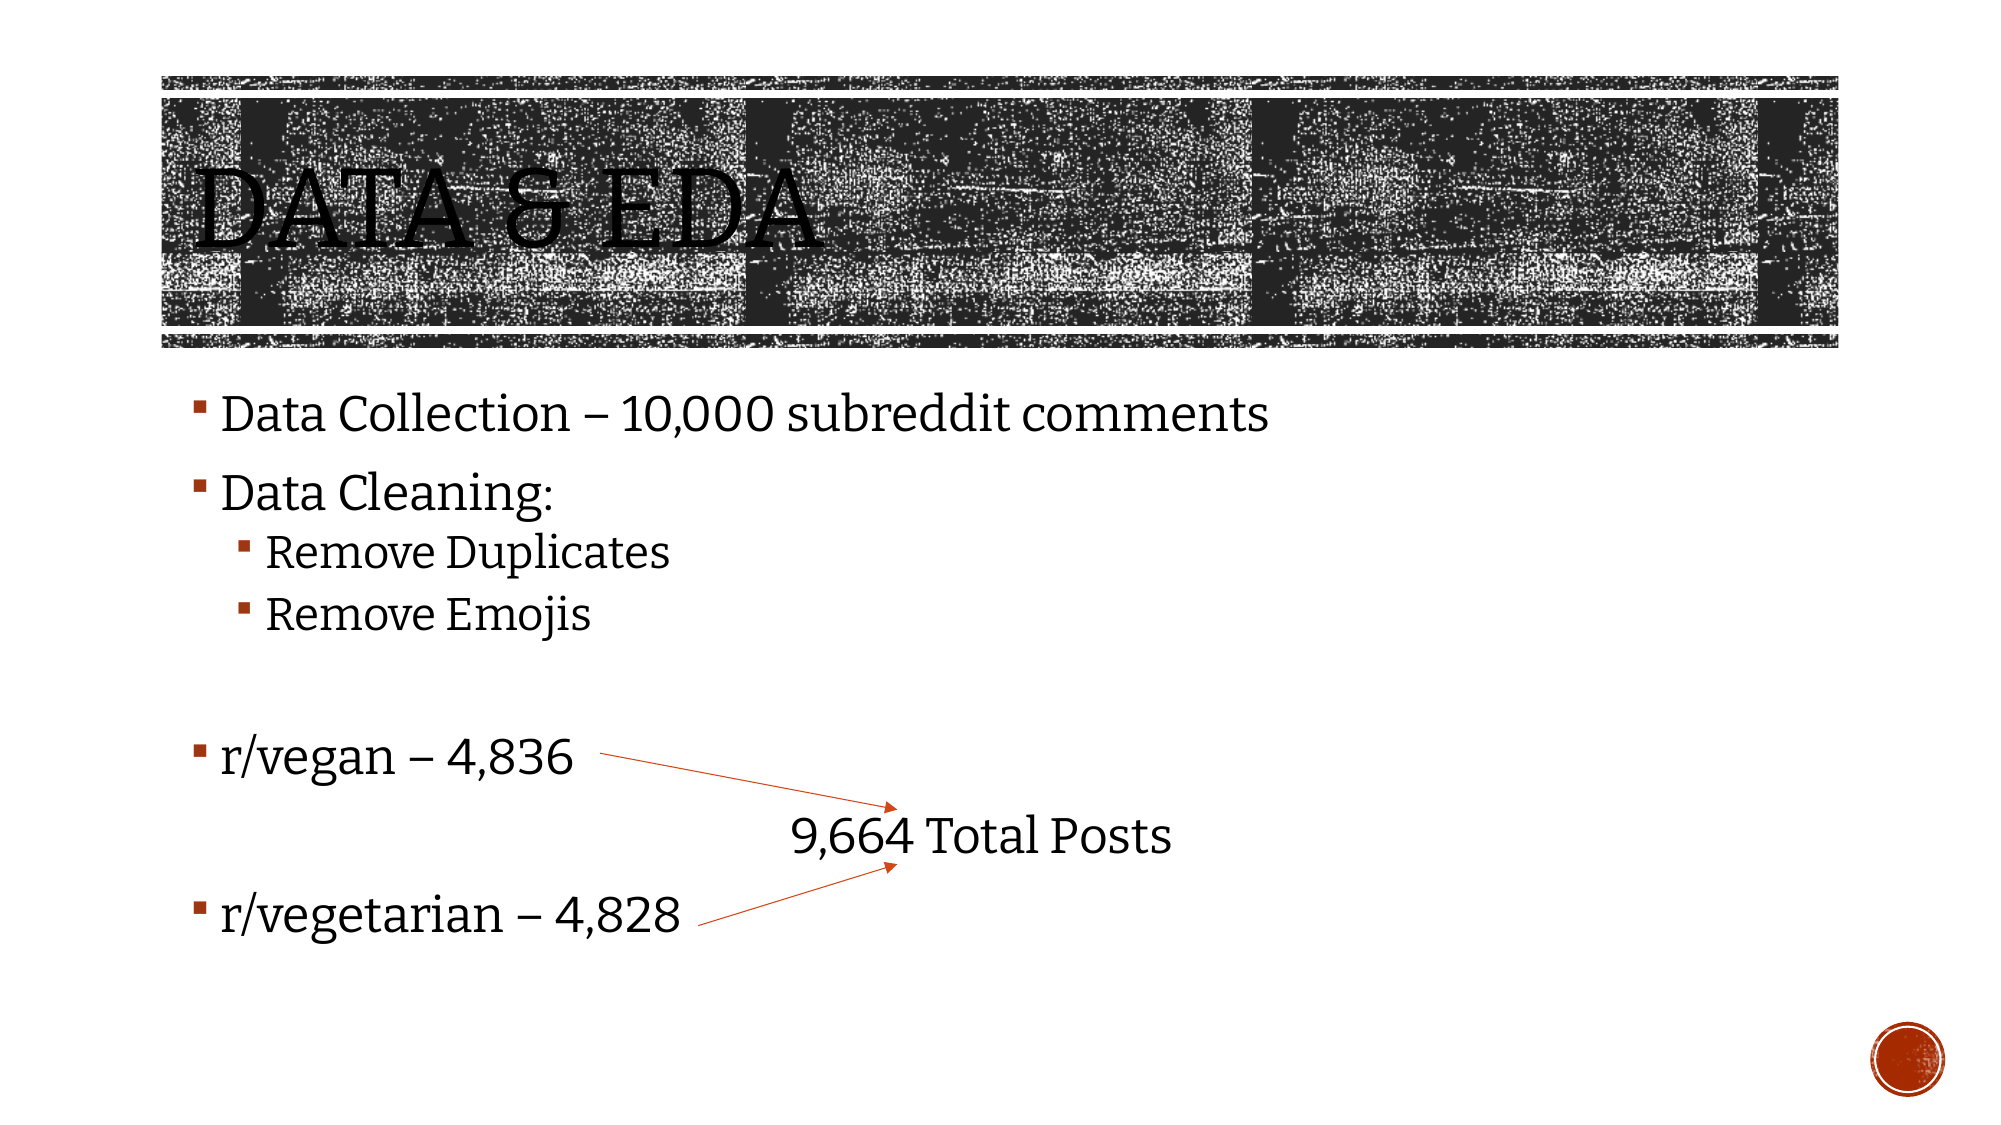

# Data & EDA

Data Collection – 10,000 subreddit comments
Data Cleaning:
Remove Duplicates
Remove Emojis

r/vegan – 4,836
                                                         9,664 Total Posts
r/vegetarian – 4,828